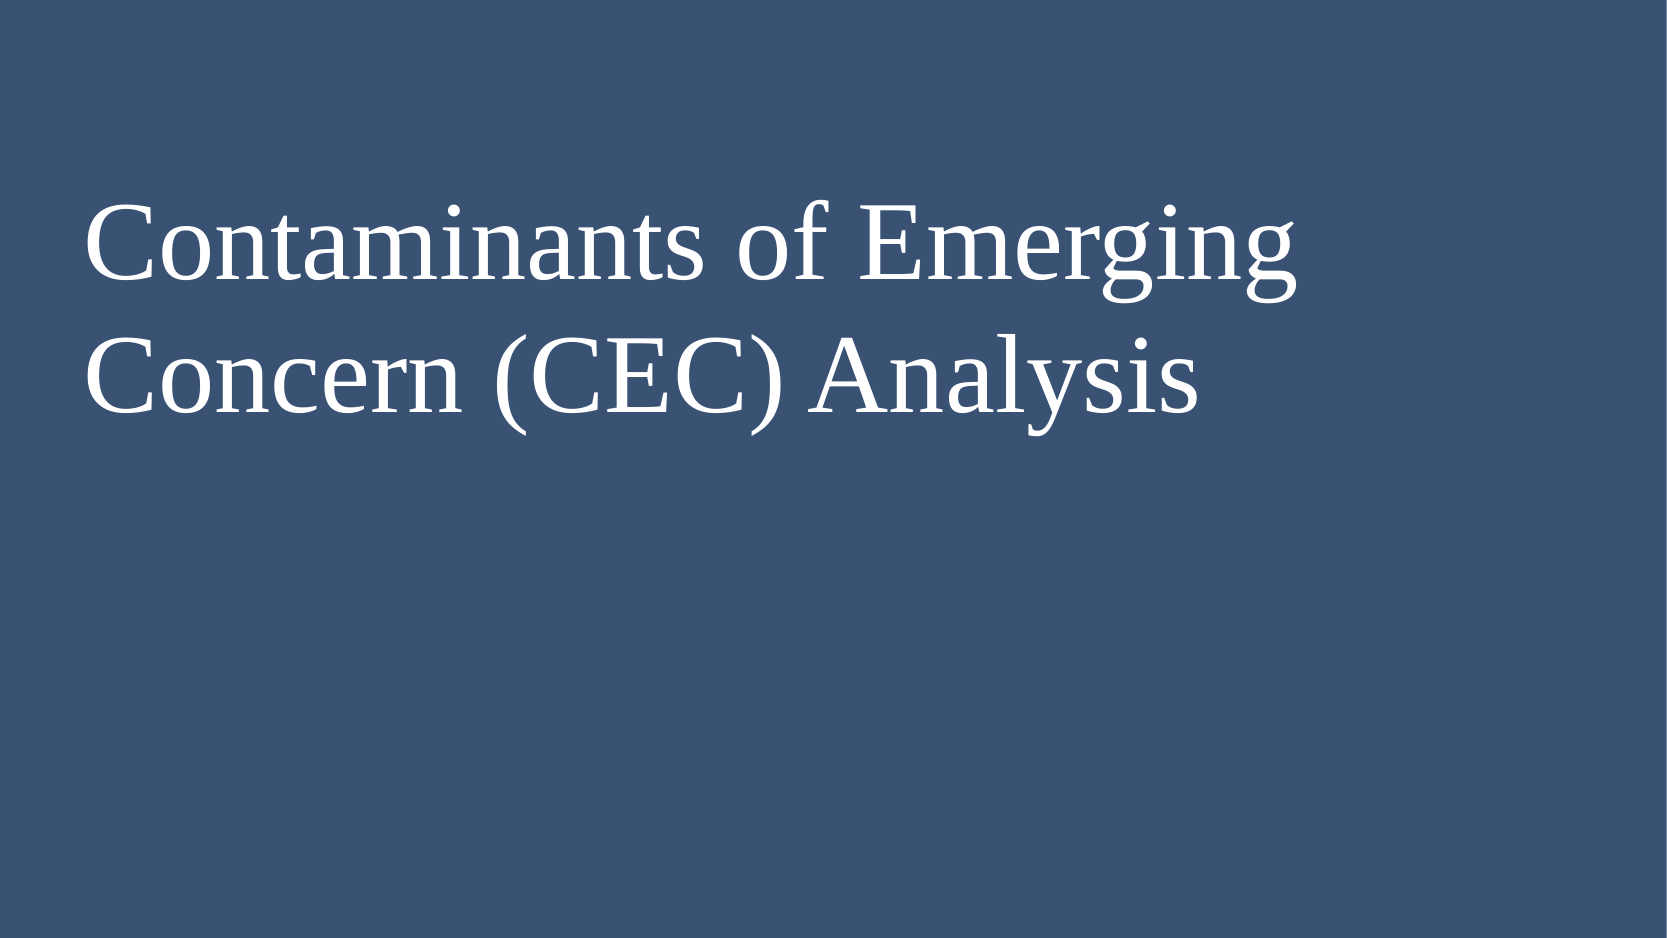

# Contaminants of Emerging Concern (CEC) Analysis